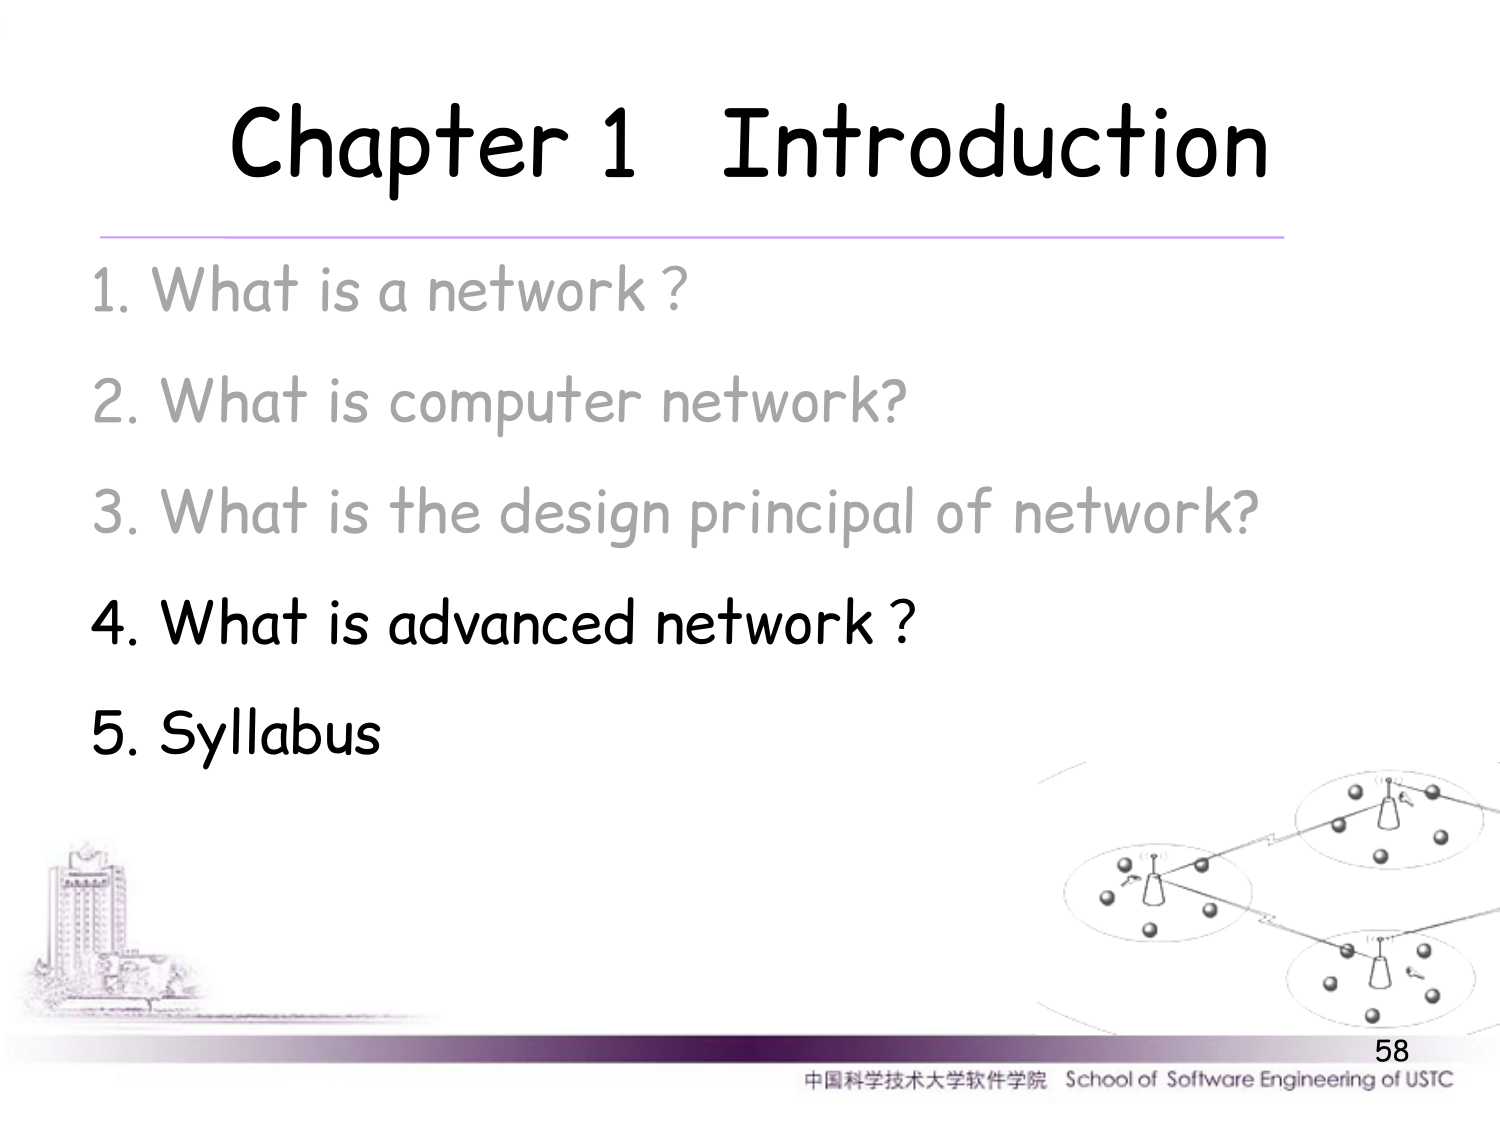

# Chapter 1   Introduction
1. What is a network？
2. What is computer network?
3. What is the design principal of network?
4. What is advanced network？
5. Syllabus
58